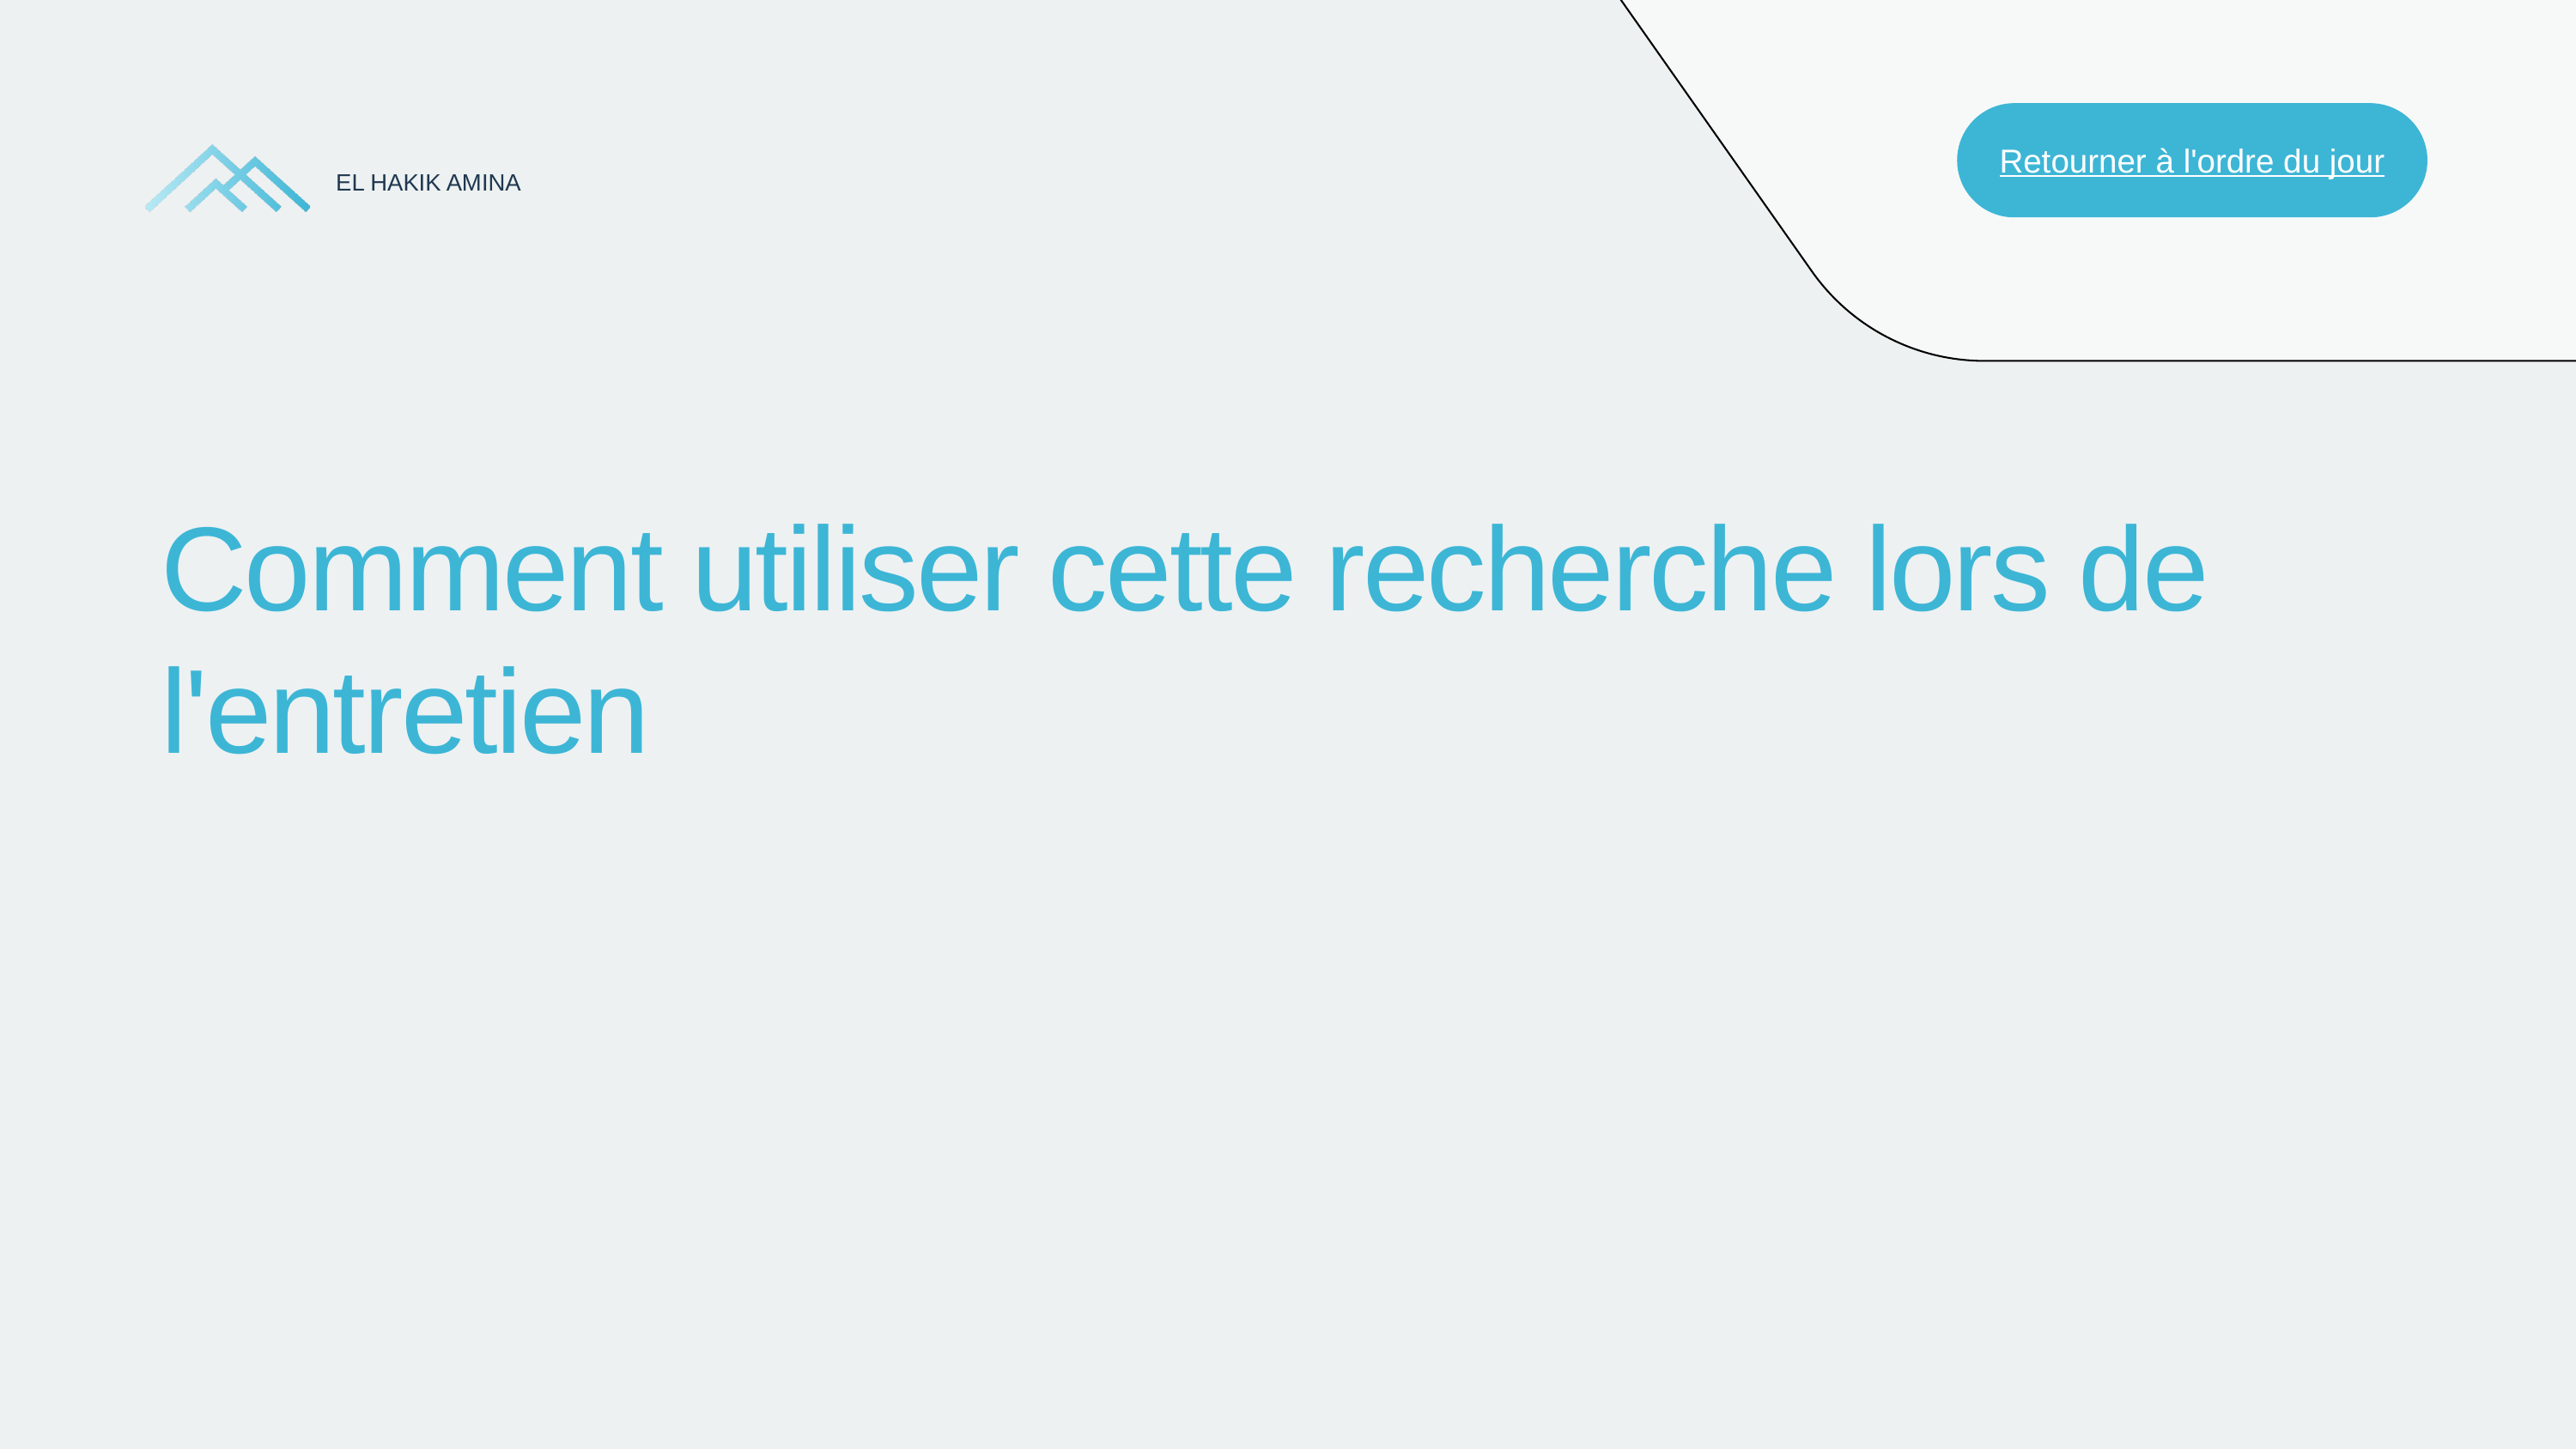

Retourner à l'ordre du jour

EL HAKIK AMINA
Comment utiliser cette recherche lors de l'entretien